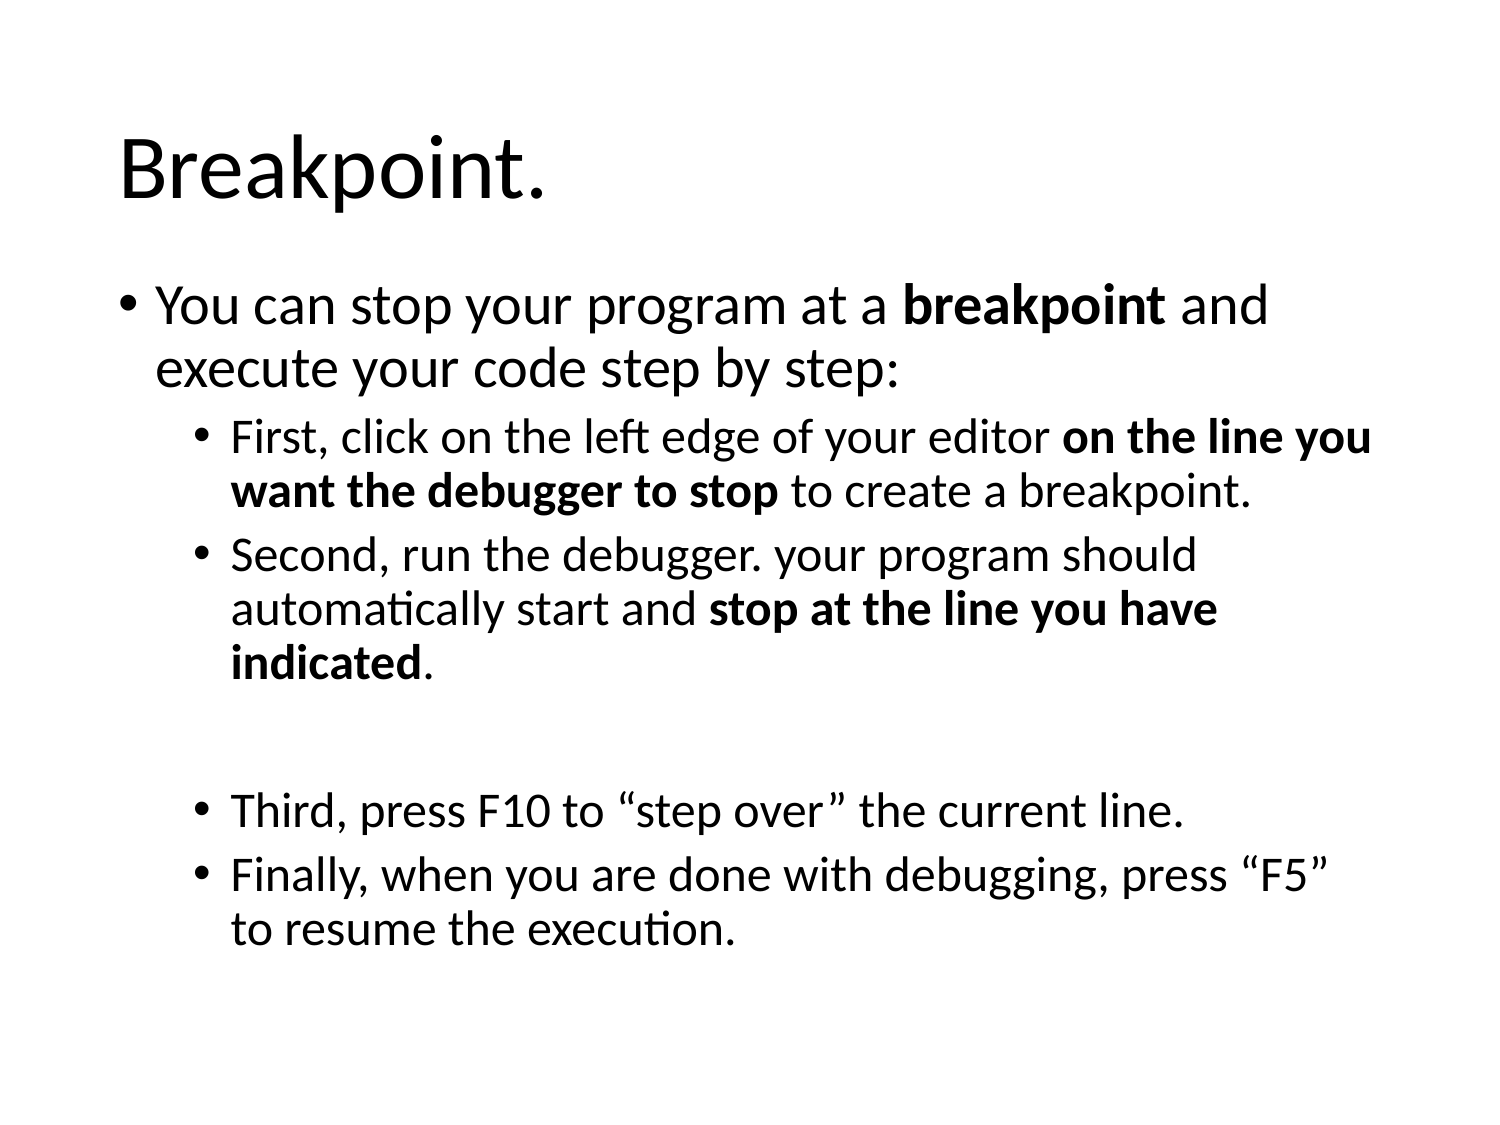

# Breakpoint.
You can stop your program at a breakpoint and execute your code step by step:
First, click on the left edge of your editor on the line you want the debugger to stop to create a breakpoint.
Second, run the debugger. your program should automatically start and stop at the line you have indicated.

Third, press F10 to “step over” the current line.
Finally, when you are done with debugging, press “F5” to resume the execution.